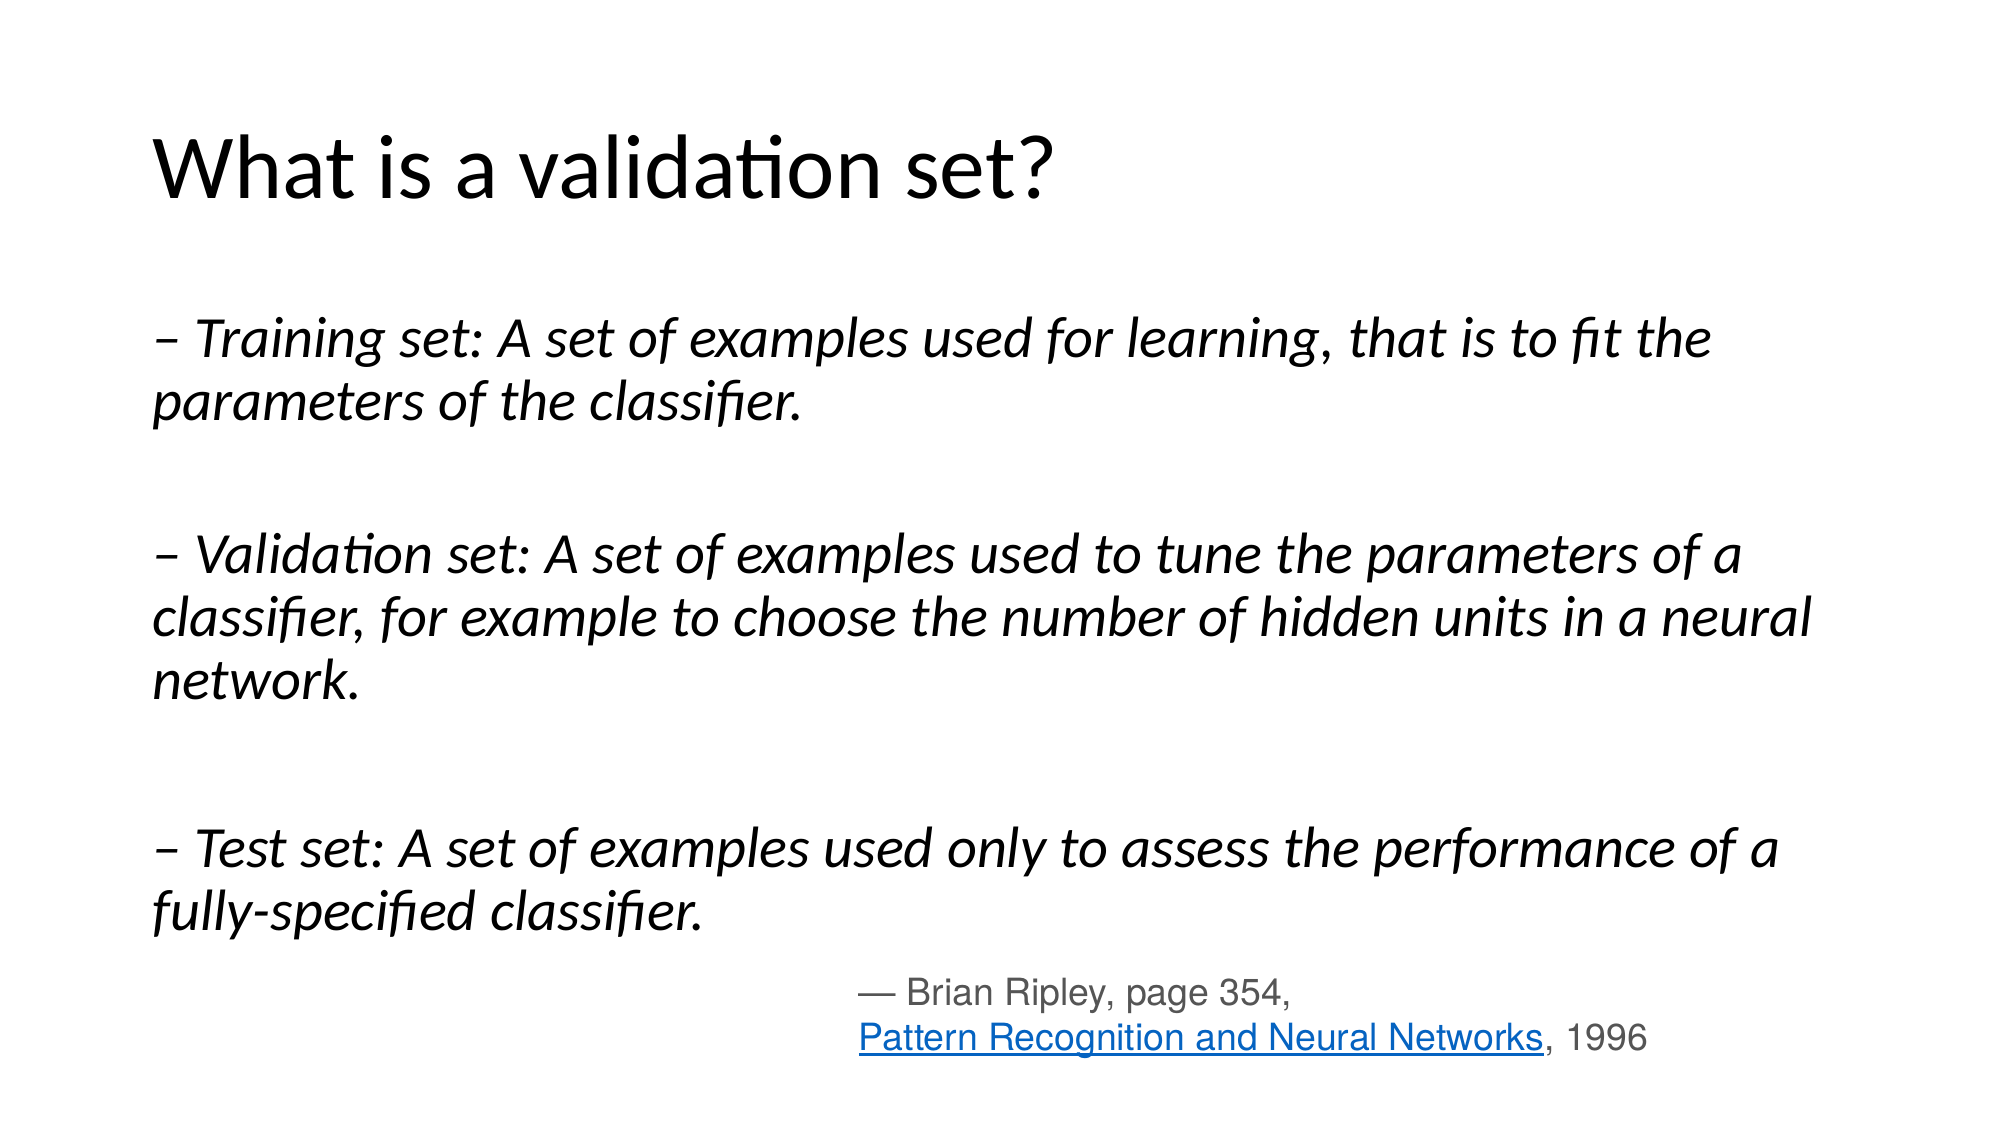

# What is a validation set?
– Training set: A set of examples used for learning, that is to fit the parameters of the classifier.
– Validation set: A set of examples used to tune the parameters of a classifier, for example to choose the number of hidden units in a neural network.

– Test set: A set of examples used only to assess the performance of a fully-specified classifier.

— Brian Ripley, page 354, Pattern Recognition and Neural Networks, 1996